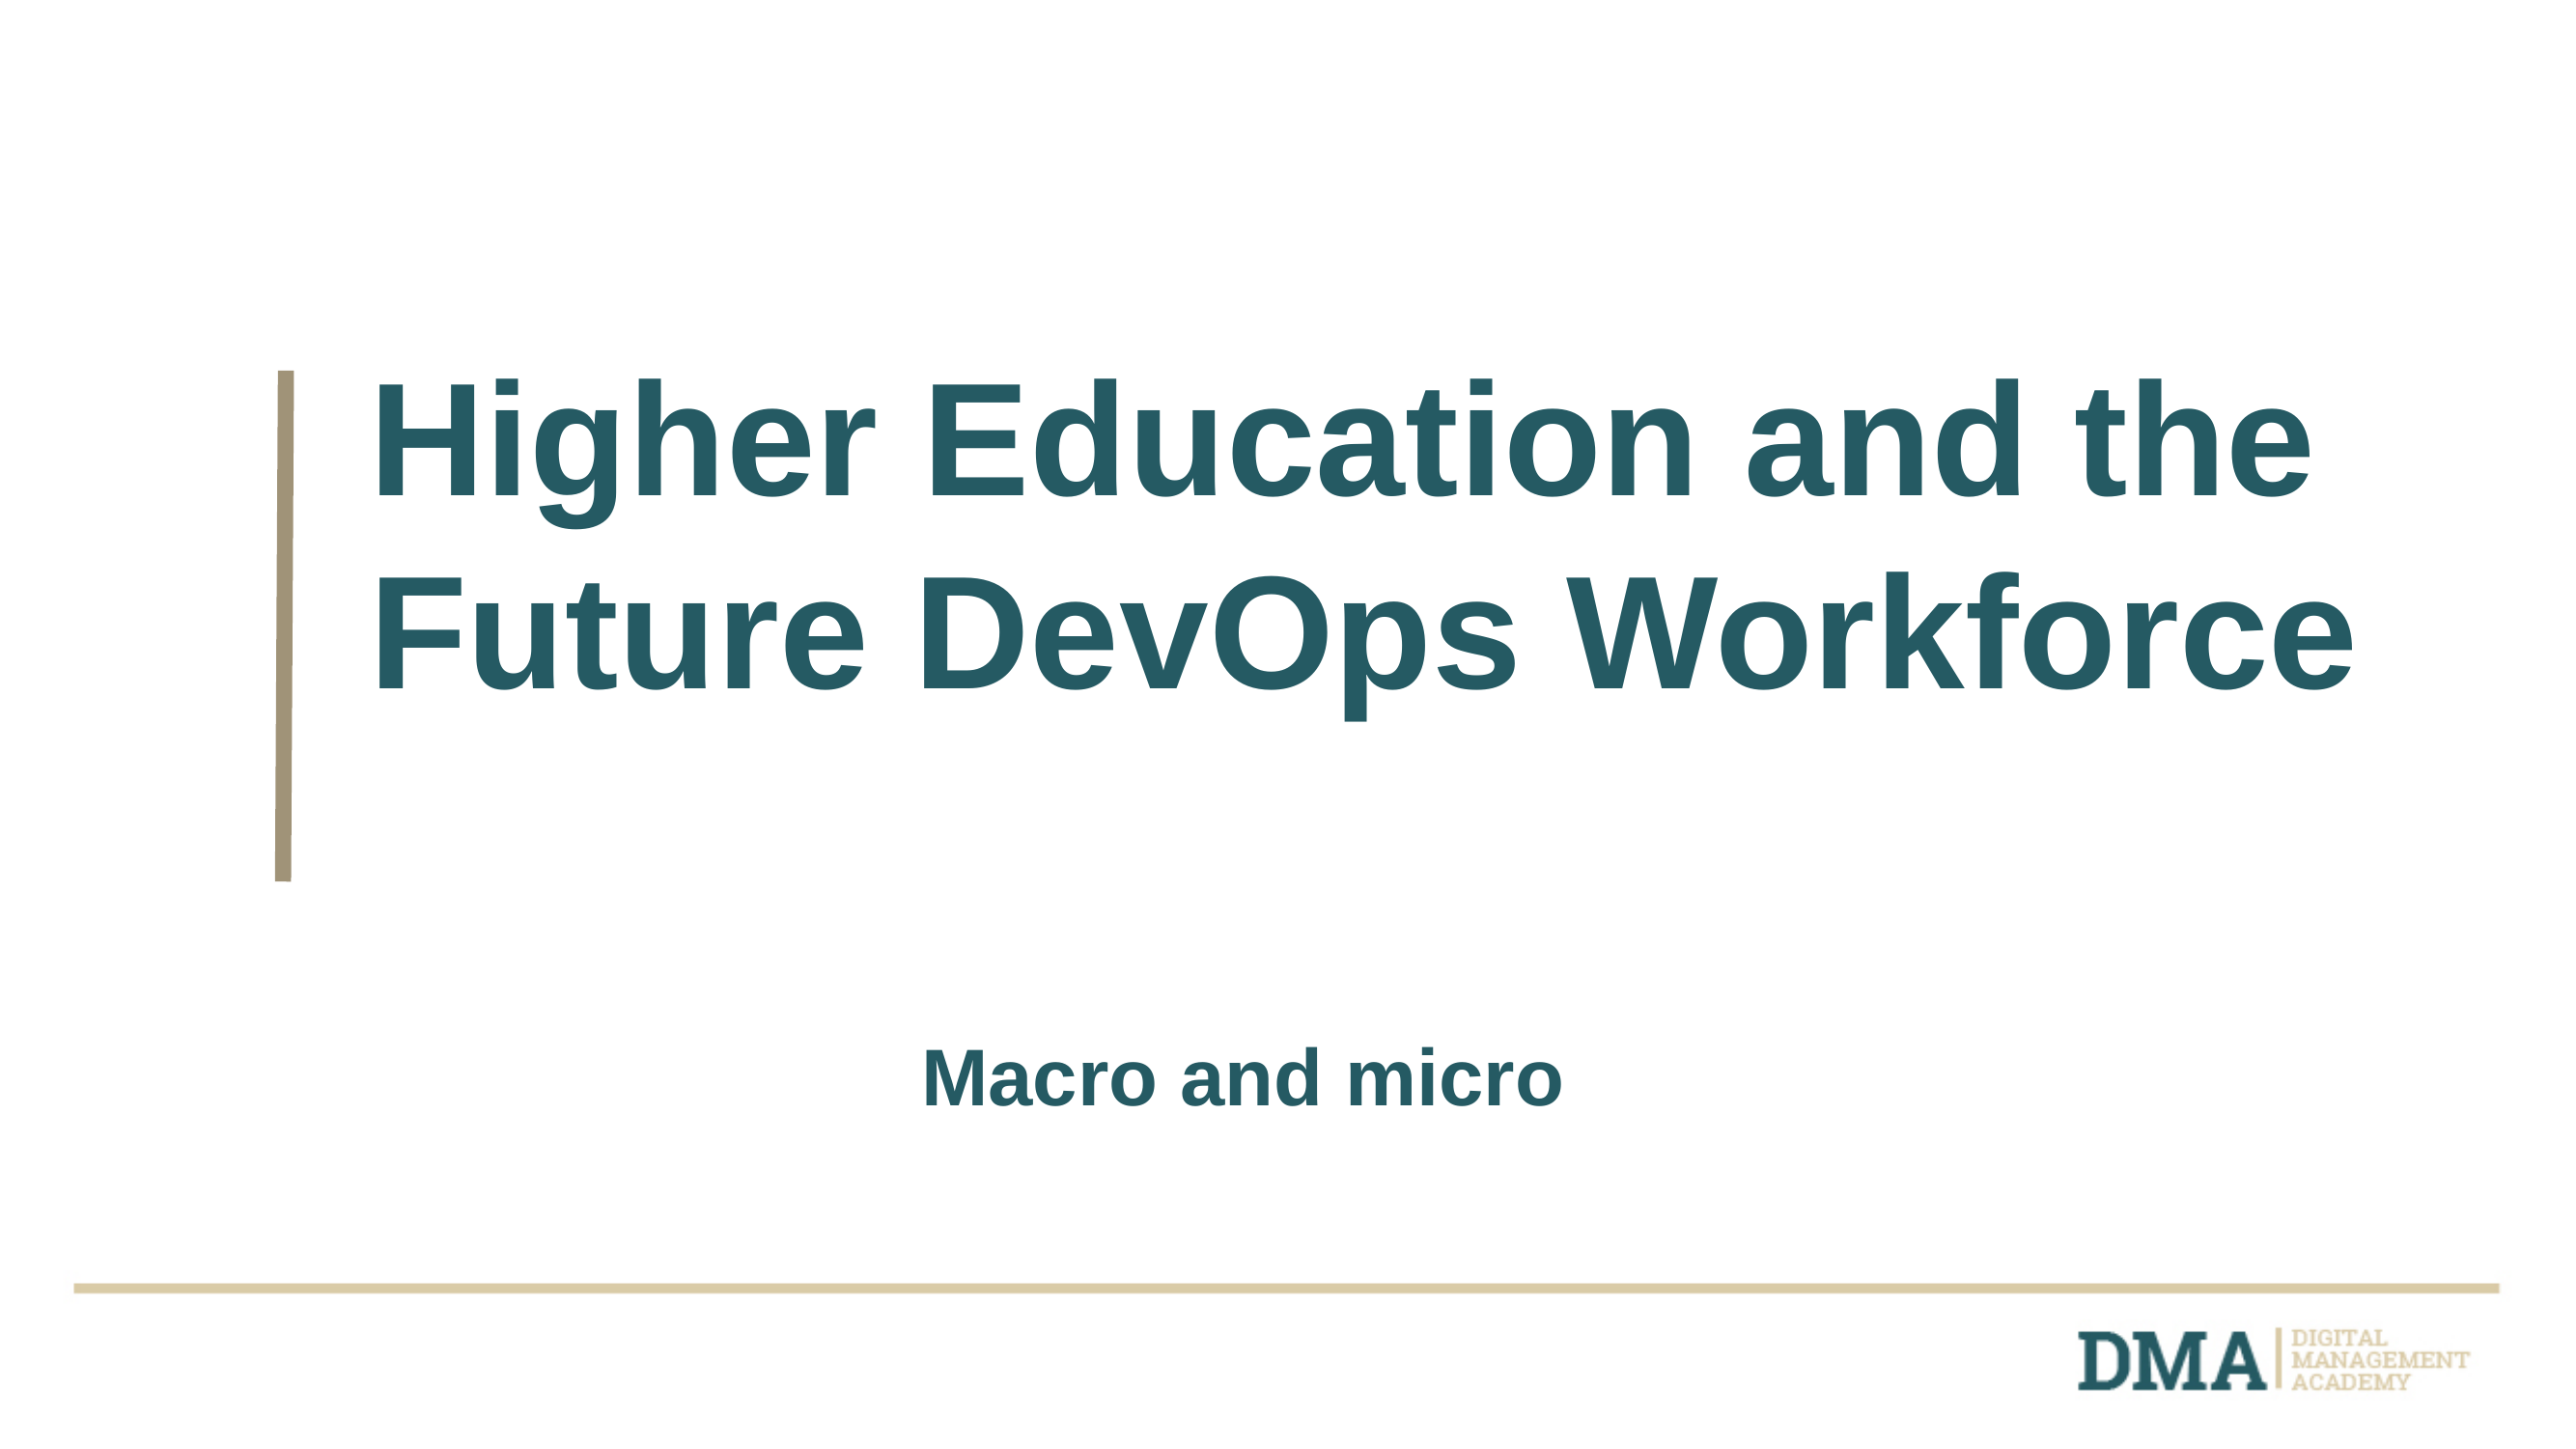

Higher Education and the Future DevOps Workforce
Macro and micro